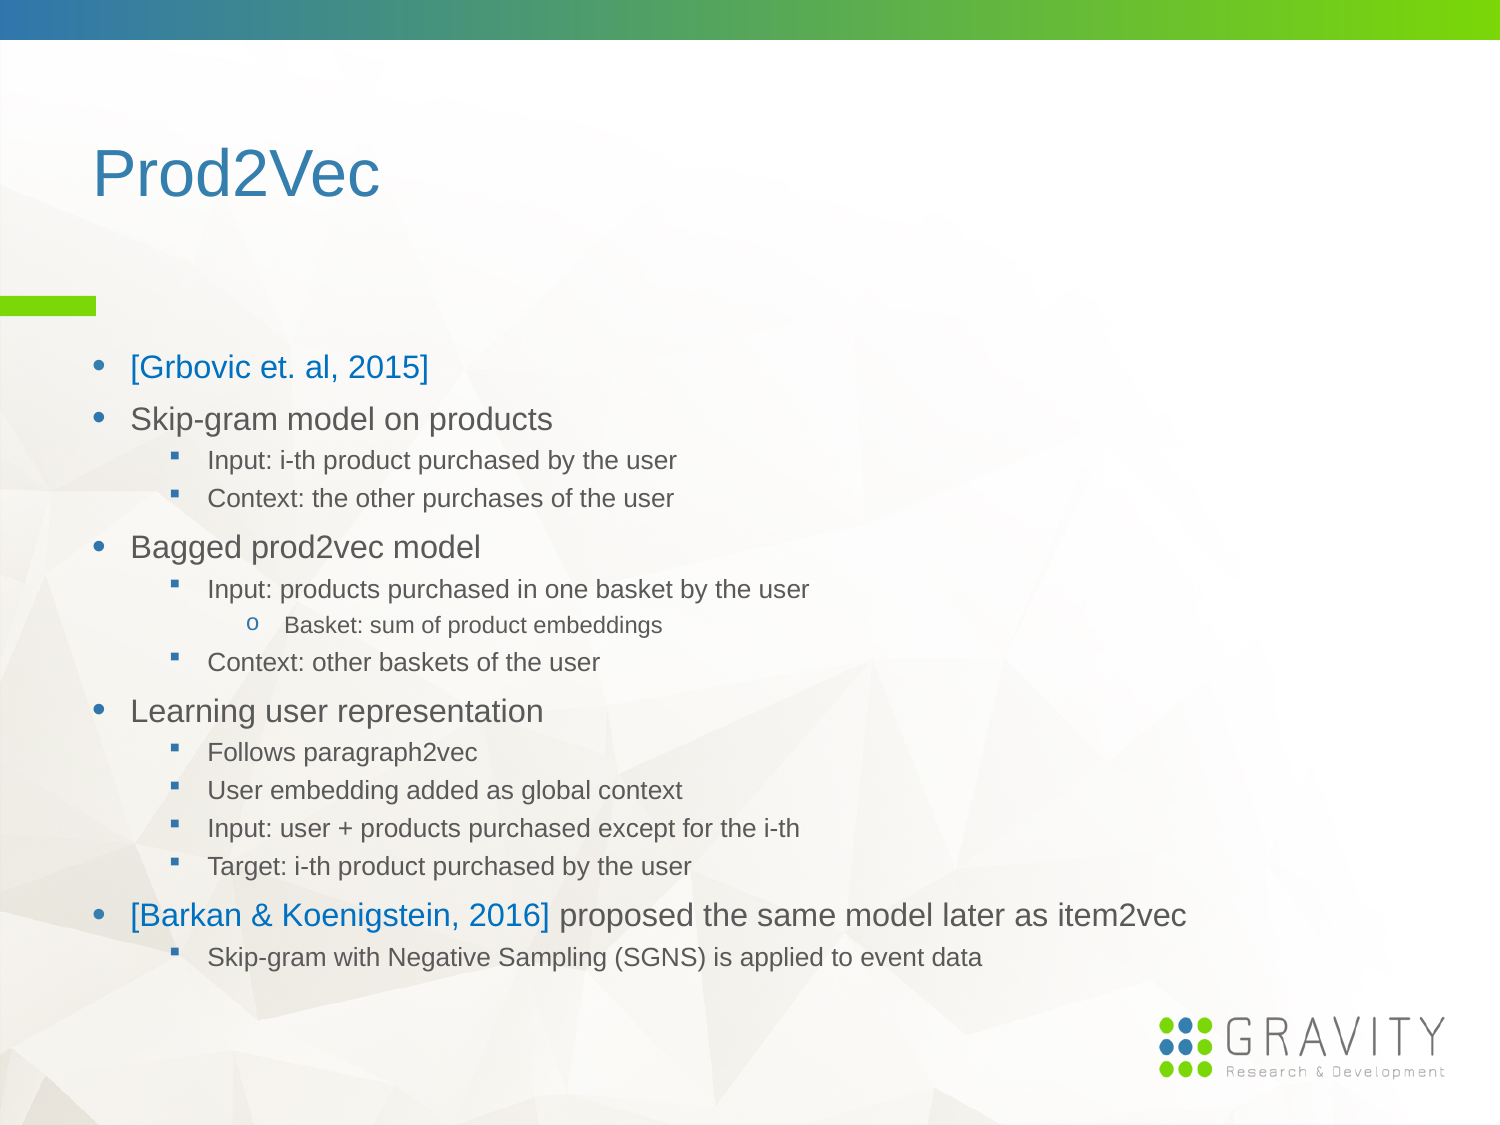

# Prod2Vec
[Grbovic et. al, 2015]
Skip-gram model on products
Input: i-th product purchased by the user
Context: the other purchases of the user
Bagged prod2vec model
Input: products purchased in one basket by the user
Basket: sum of product embeddings
Context: other baskets of the user
Learning user representation
Follows paragraph2vec
User embedding added as global context
Input: user + products purchased except for the i-th
Target: i-th product purchased by the user
[Barkan & Koenigstein, 2016] proposed the same model later as item2vec
Skip-gram with Negative Sampling (SGNS) is applied to event data